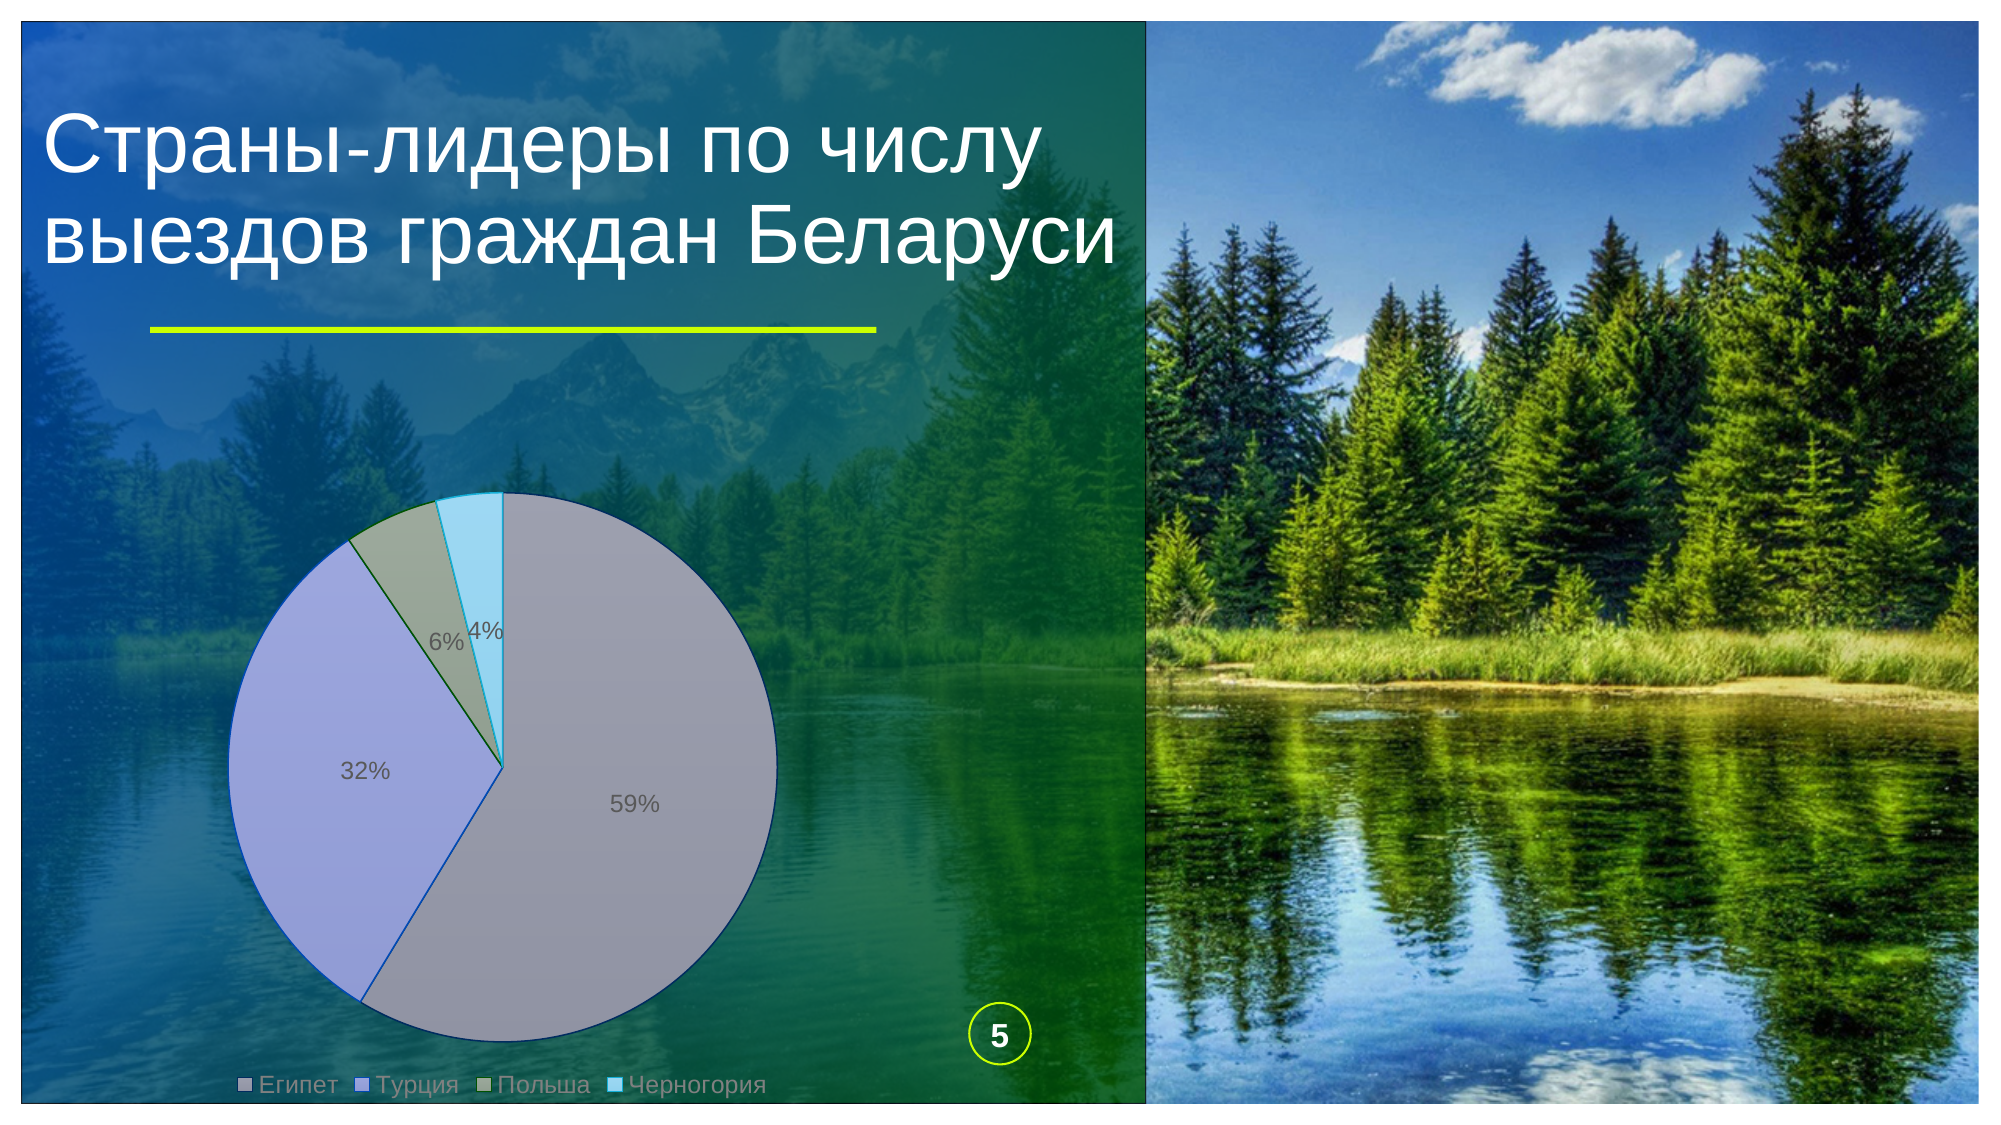

# Страны-лидеры по числу выездов граждан Беларуси

### Chart

| Category | Продажи |
|---|---|
| Египет | 115.3 |
| Турция | 62.6 |
| Польша | 10.9 |
| Черногория | 7.7 |
5